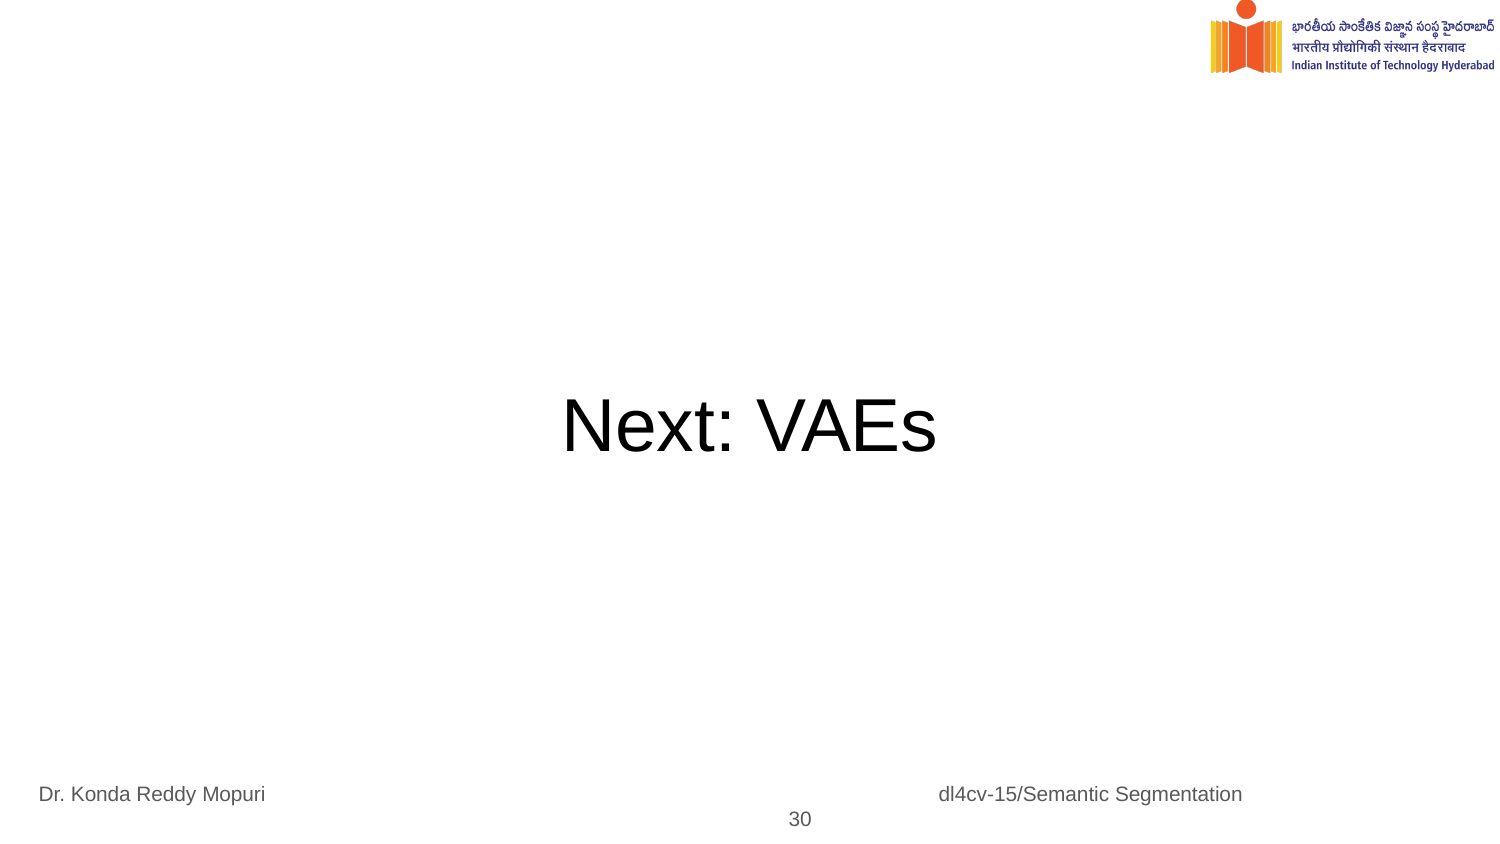

# Next: VAEs
Dr. Konda Reddy Mopuri					dl4cv-15/Semantic Segmentation			 			30